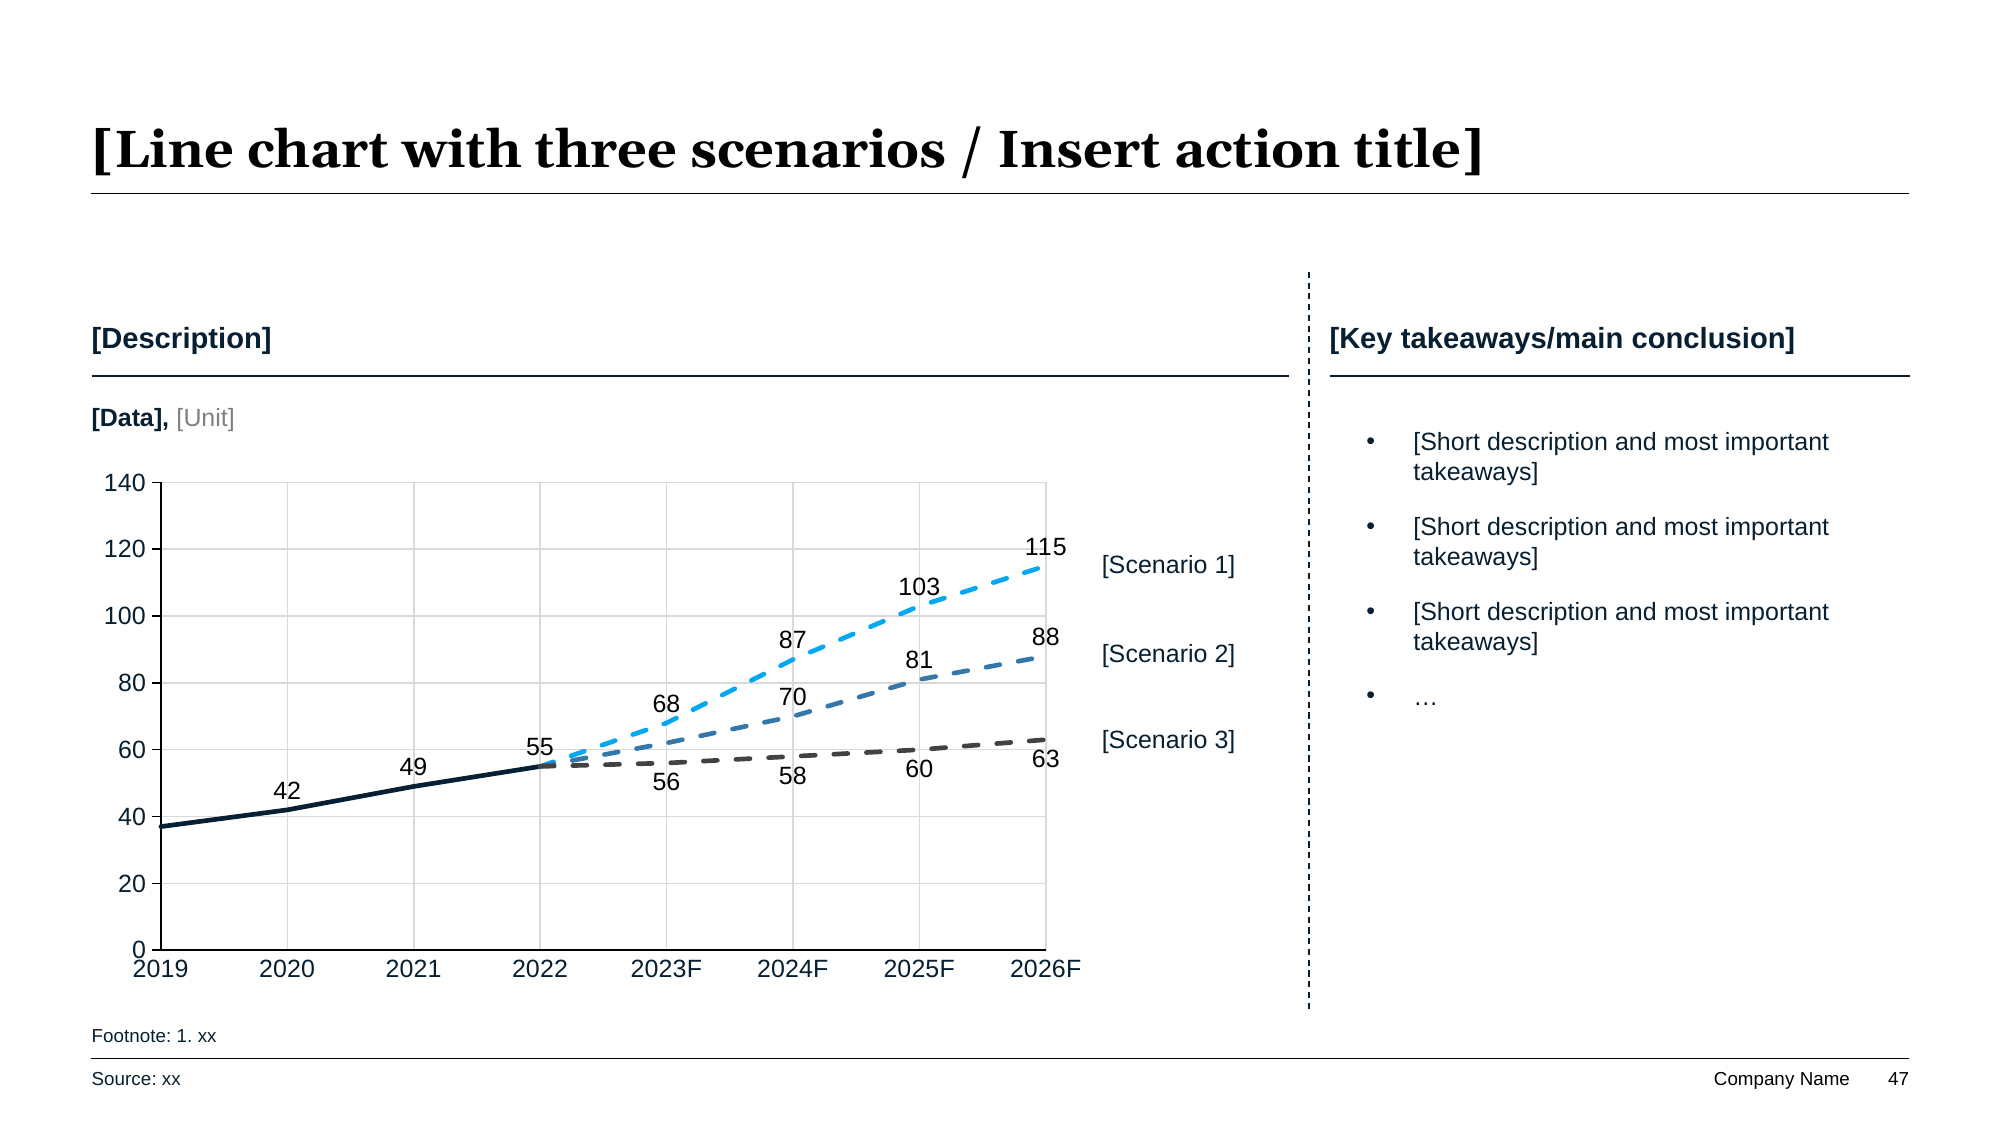

# [Line chart with three scenarios / Insert action title]

[Description]
[Key takeaways/main conclusion]
[Data], [Unit]
[Short description and most important takeaways]
[Short description and most important takeaways]
[Short description and most important takeaways]
…

### Chart

| Category | Historic | Scenario 1 | Scenario 2 | Scenario 3 |
|---|---|---|---|---|
| 2019 | 37.0 | None | None | None |
| 2020 | 42.0 | None | None | None |
| 2021 | 49.0 | None | None | None |
| 2022 | 55.0 | 55.0 | 55.0 | 55.0 |
| 2023F | None | 68.0 | 62.0 | 56.0 |
| 2024F | None | 87.0 | 70.0 | 58.0 |
| 2025F | None | 103.0 | 81.0 | 60.0 |
| 2026F | None | 115.0 | 88.0 | 63.0 |
[Scenario 1]
[Scenario 2]
[Scenario 3]
Footnote: 1. xx
Source: xx